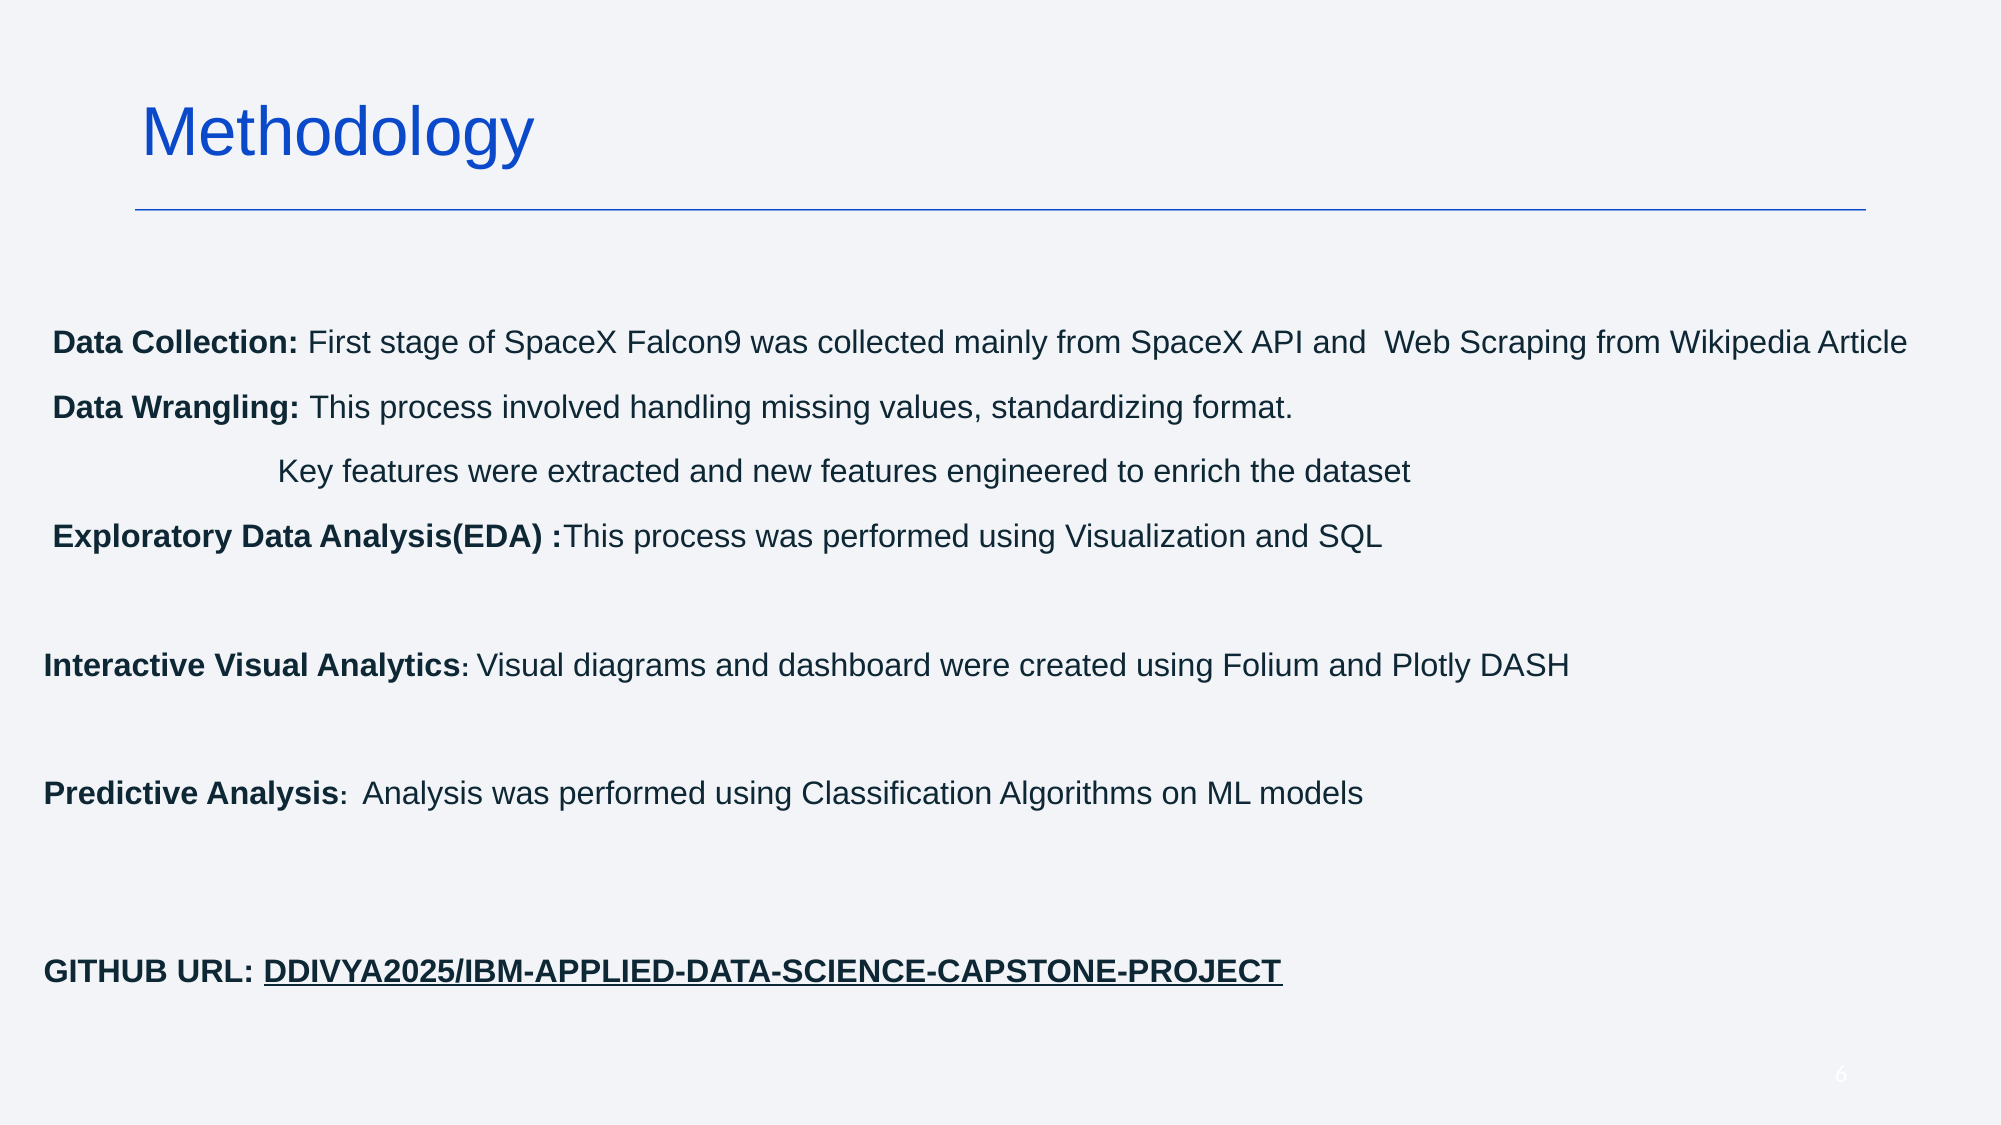

Methodology

 Data Collection: First stage of SpaceX Falcon9 was collected mainly from SpaceX API and  Web Scraping from Wikipedia Article
 Data Wrangling: This process involved handling missing values, standardizing format.
                          Key features were extracted and new features engineered to enrich the dataset
 Exploratory Data Analysis(EDA) :This process was performed using Visualization and SQL

Interactive Visual Analytics: Visual diagrams and dashboard were created using Folium and Plotly DASH

Predictive Analysis:  Analysis was performed using Classification Algorithms on ML models

Github URL: ddivya2025/IBM-Applied-Data-Science-Capstone-Project

6